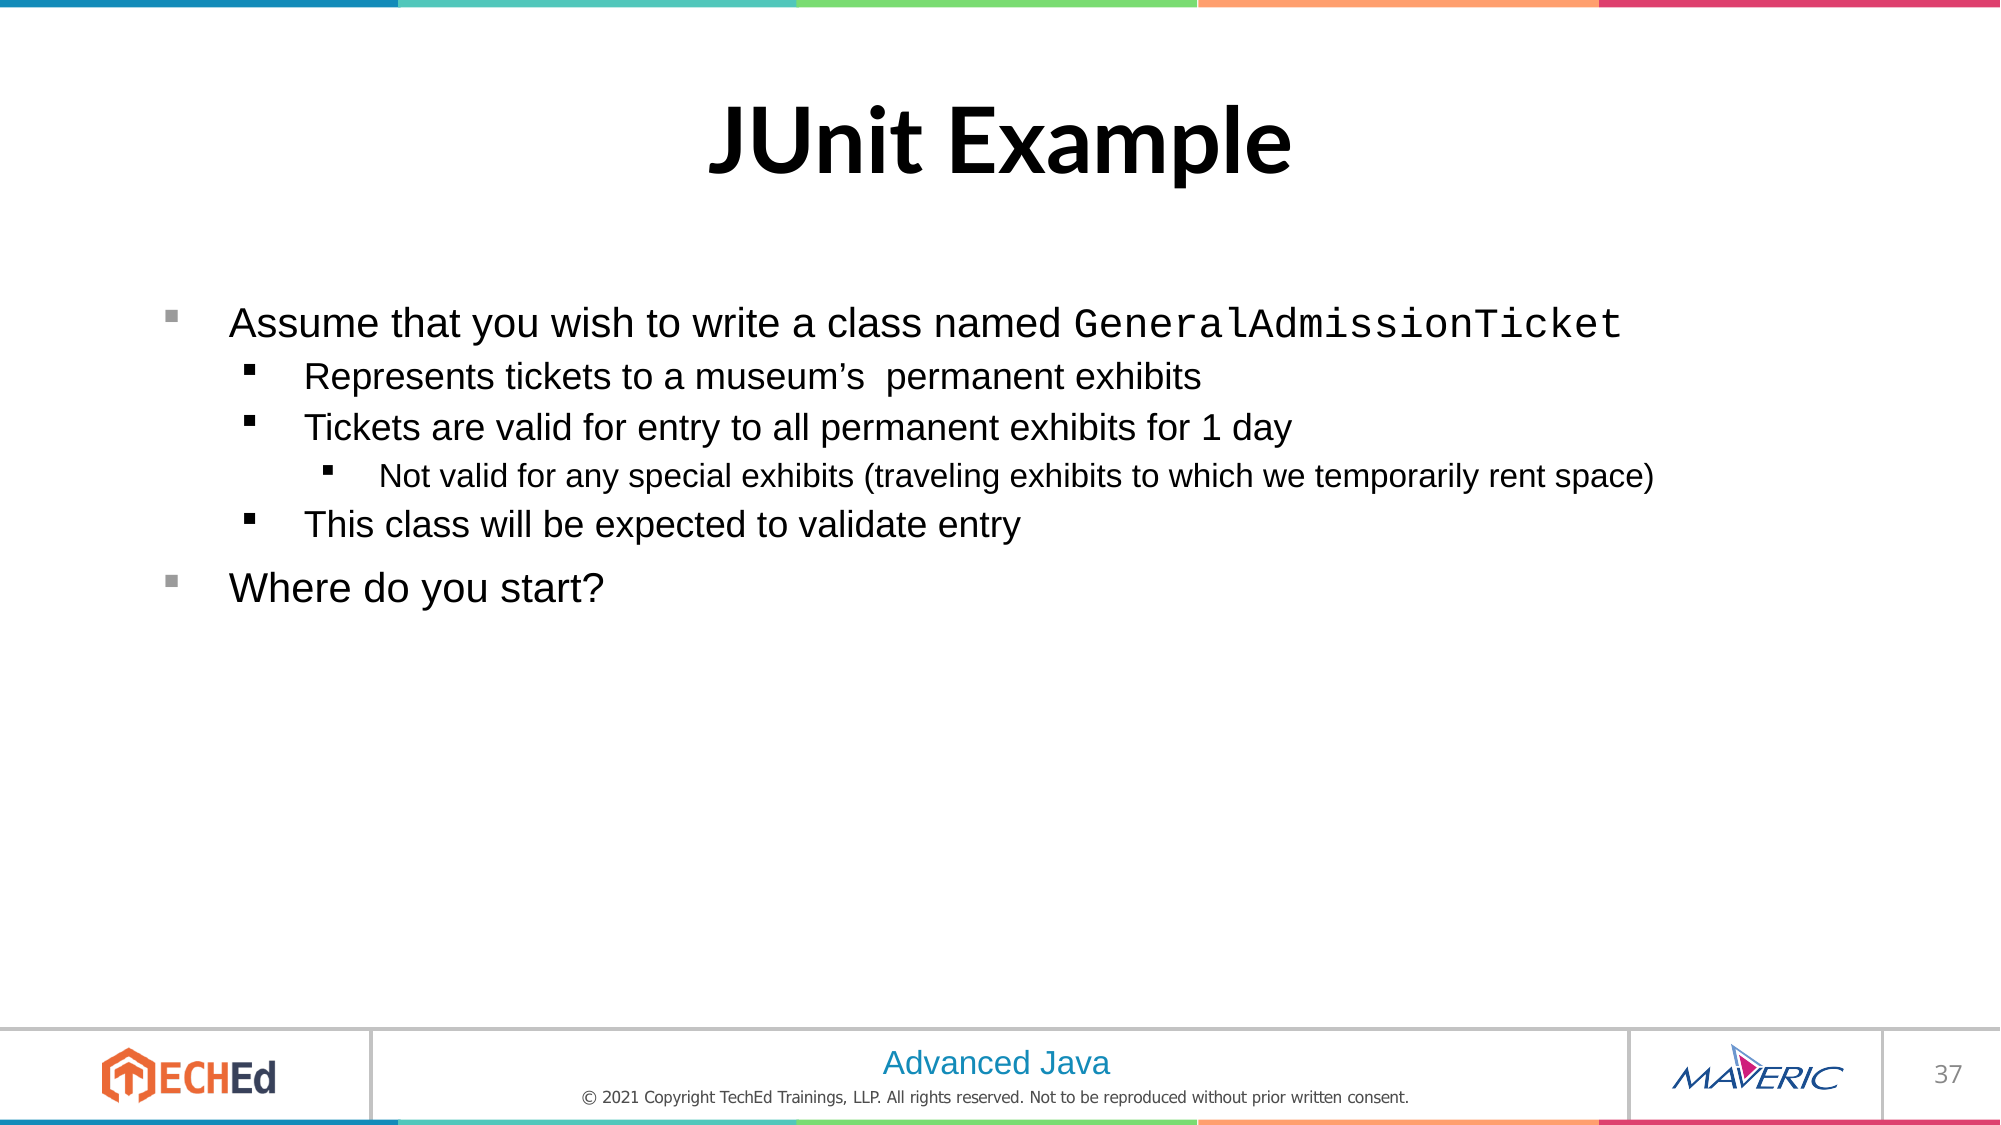

# JUnit Example
Assume that you wish to write a class named GeneralAdmissionTicket
Represents tickets to a museum’s  permanent exhibits
Tickets are valid for entry to all permanent exhibits for 1 day
Not valid for any special exhibits (traveling exhibits to which we temporarily rent space)
This class will be expected to validate entry
Where do you start?